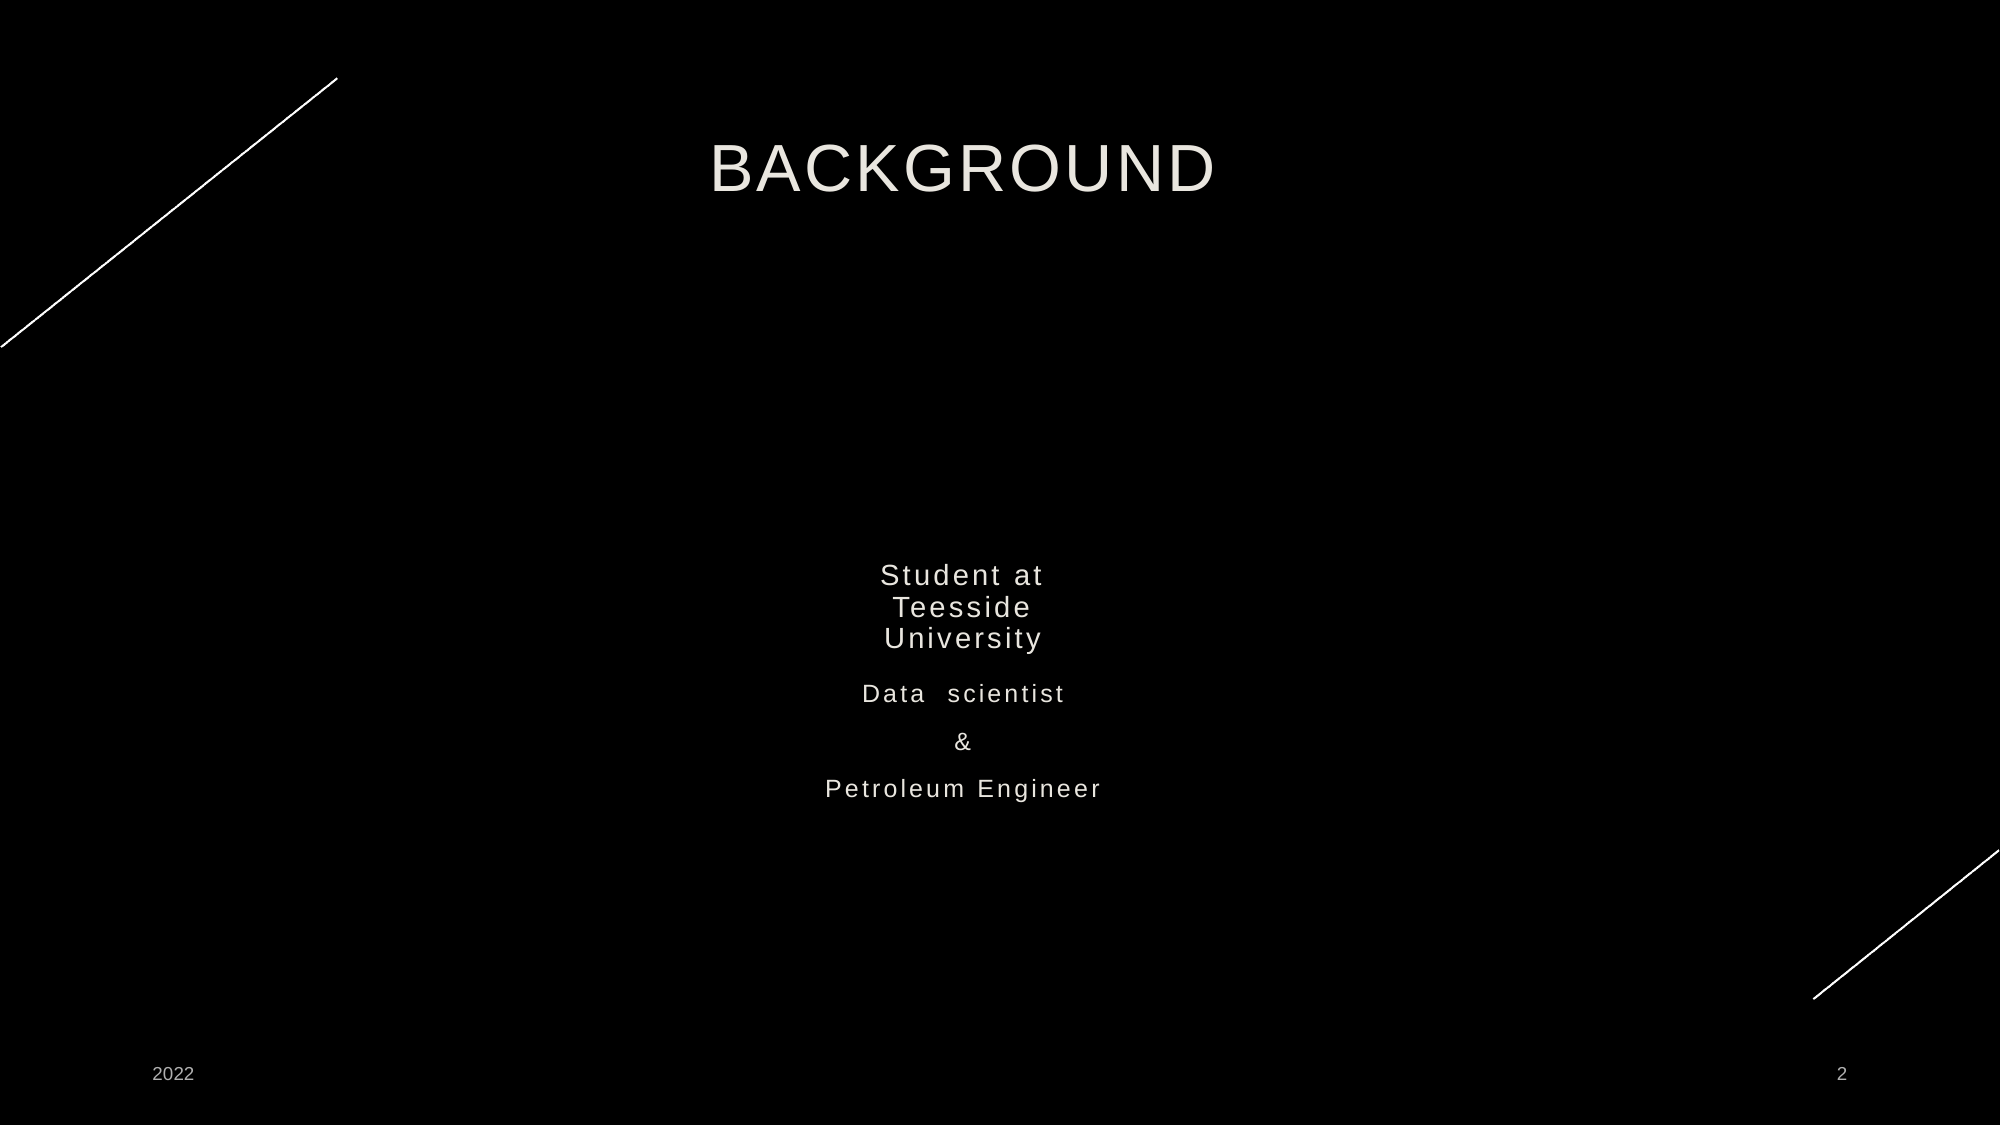

BACKGROUND
Student at Teesside University
Data  scientist
&
Petroleum Engineer
2022
2